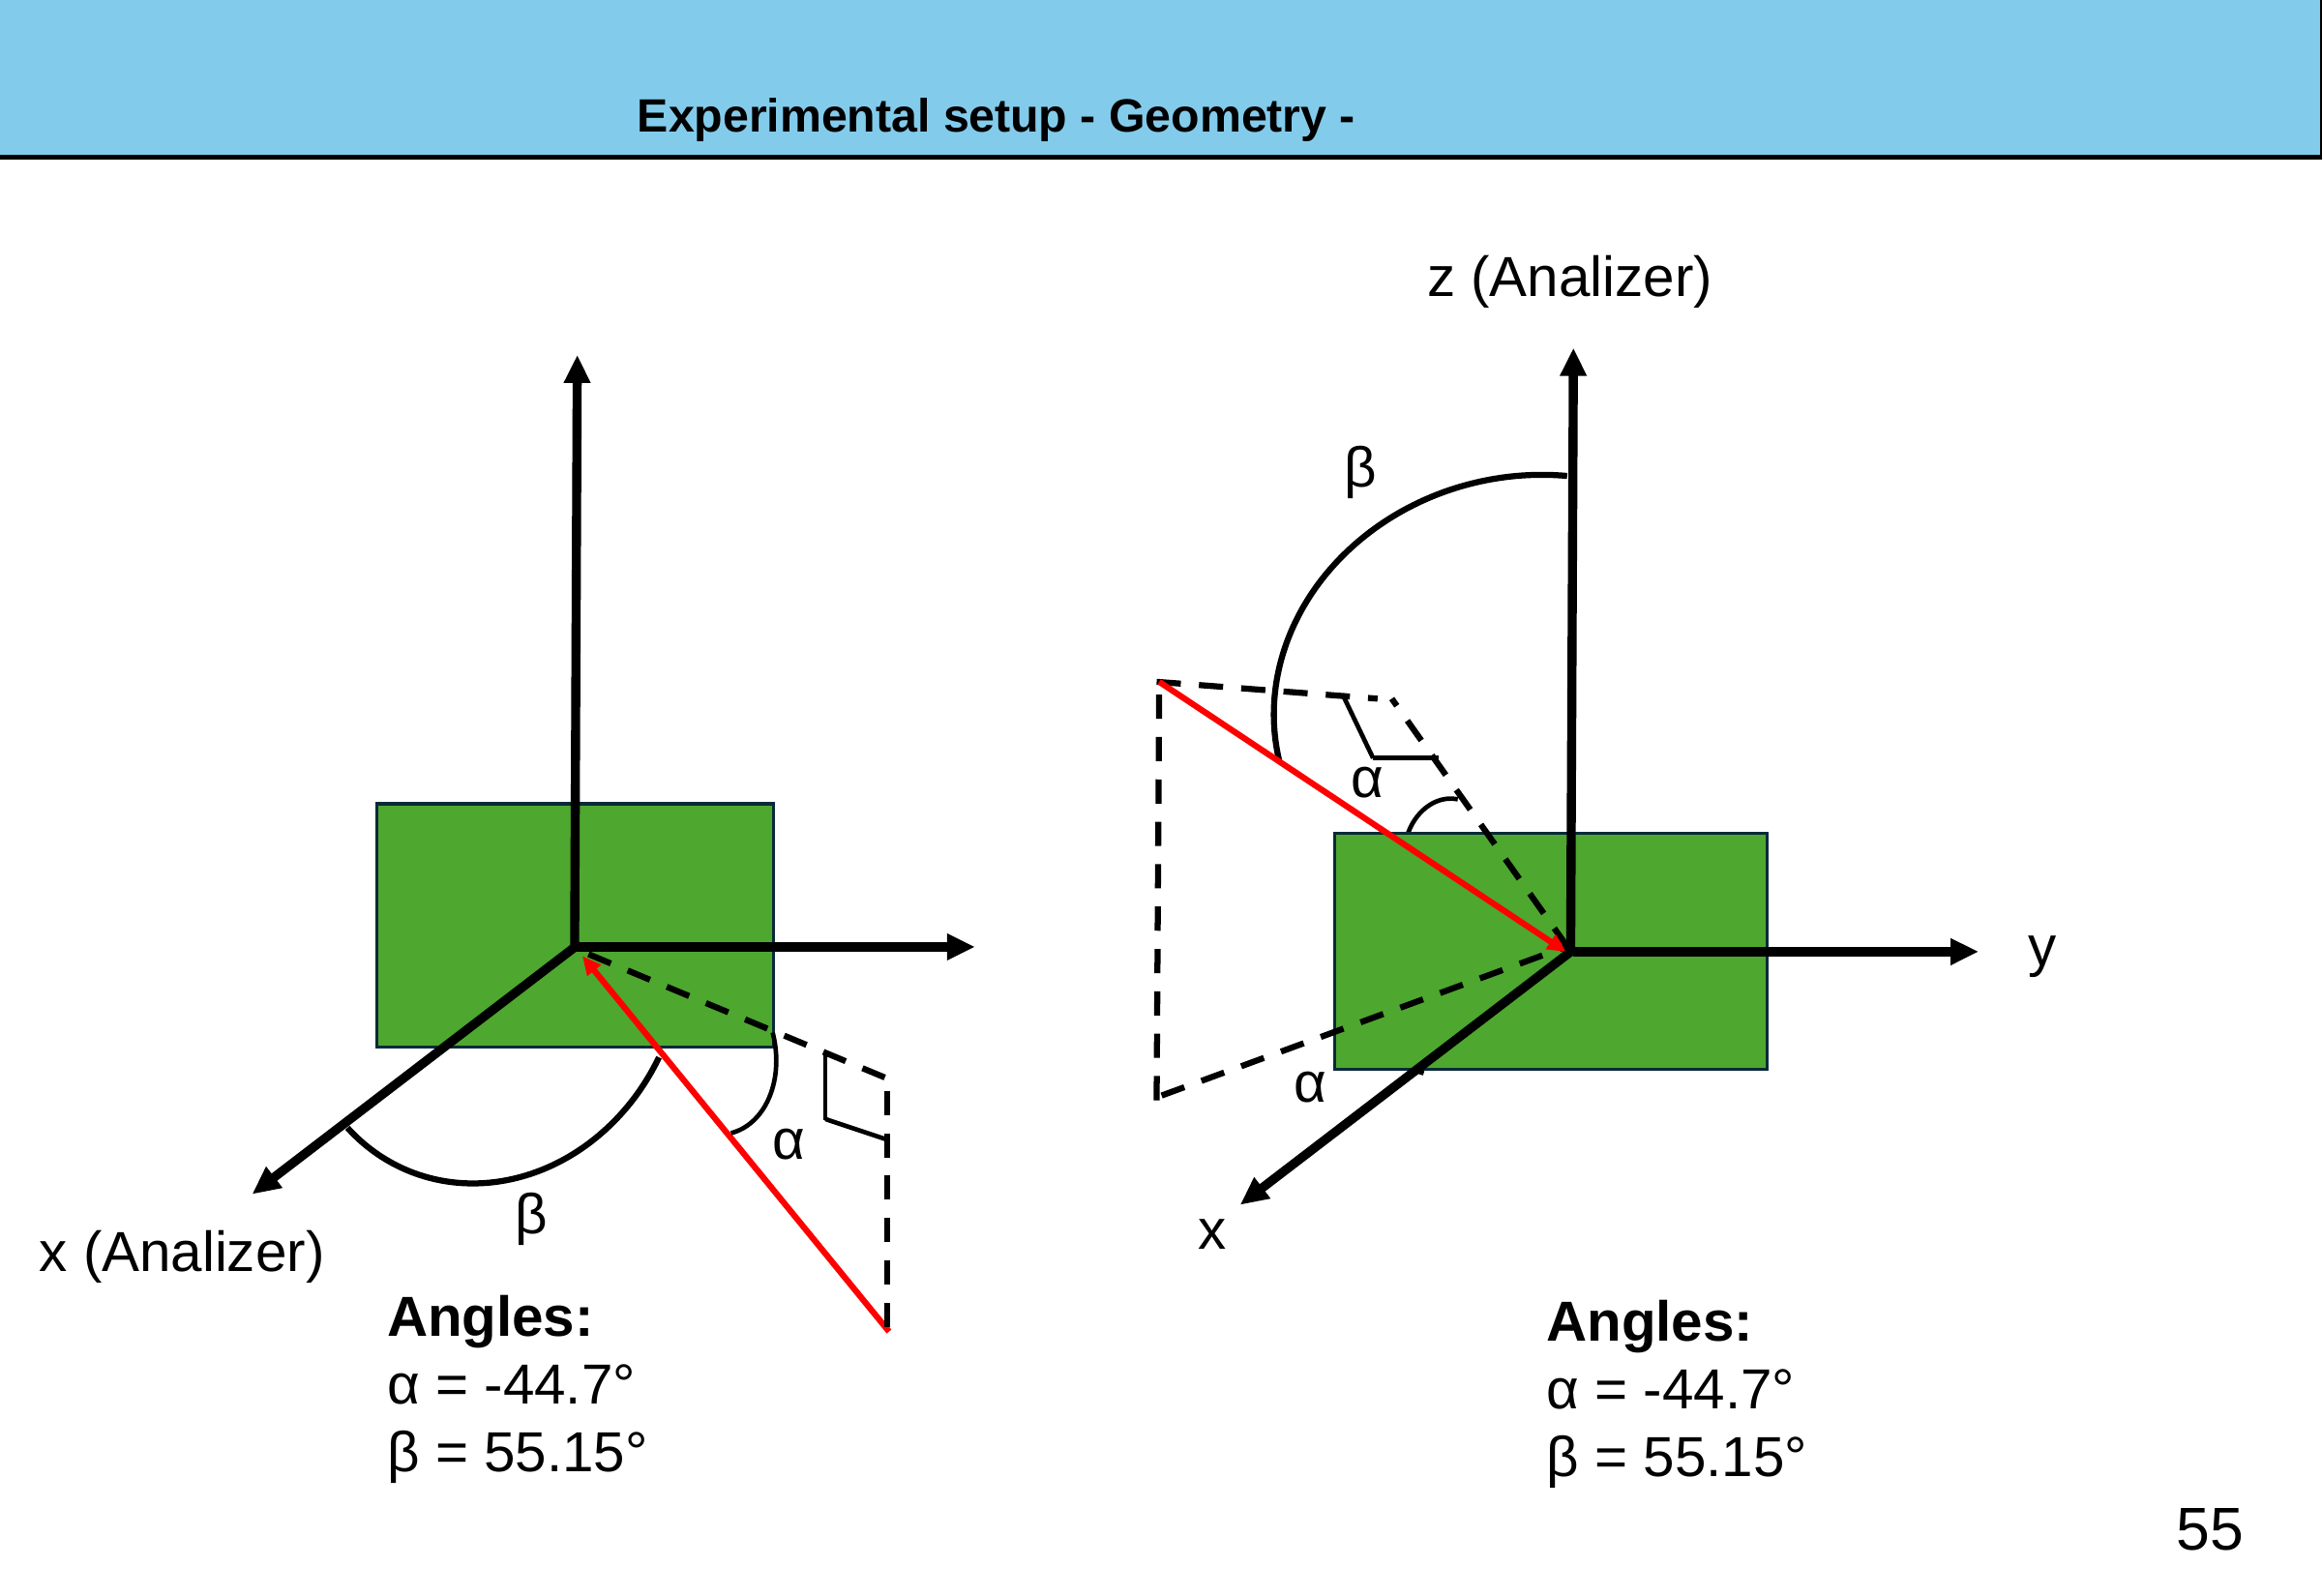

Experimental setup - Geometry -
z (Analizer)
β

α

α
x
y
Experimental setup: Experiment and numeral setups, consistency

α
β
x (Analizer)
Angles:
α = -44.7°
β = 55.15°
Angles:
α = -44.7°
β = 55.15°